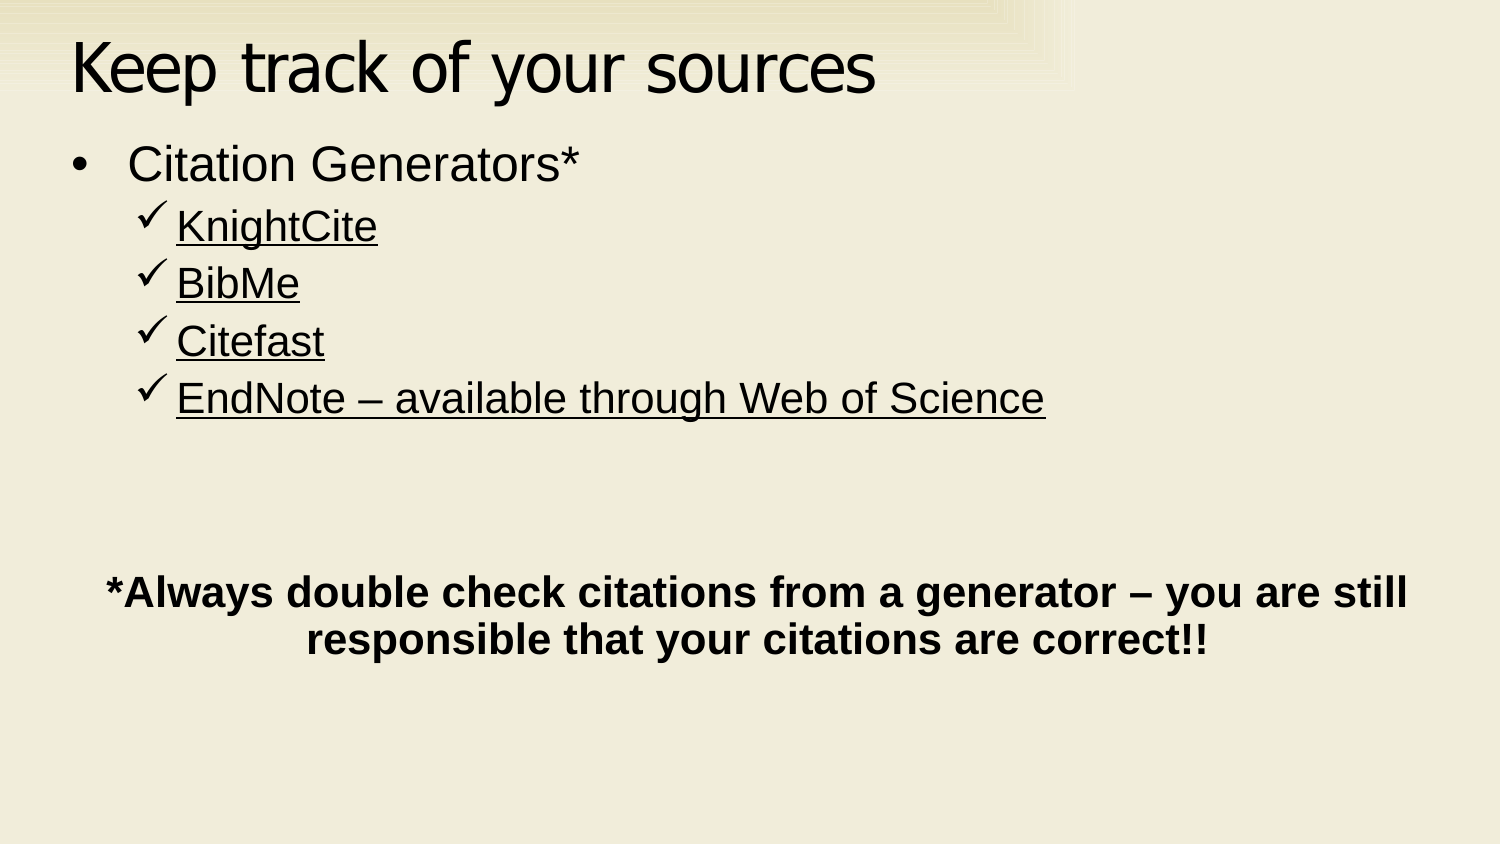

Keep track of your sources
Citation Generators*
KnightCite
BibMe
Citefast
EndNote – available through Web of Science

*Always double check citations from a generator – you are still responsible that your citations are correct!!